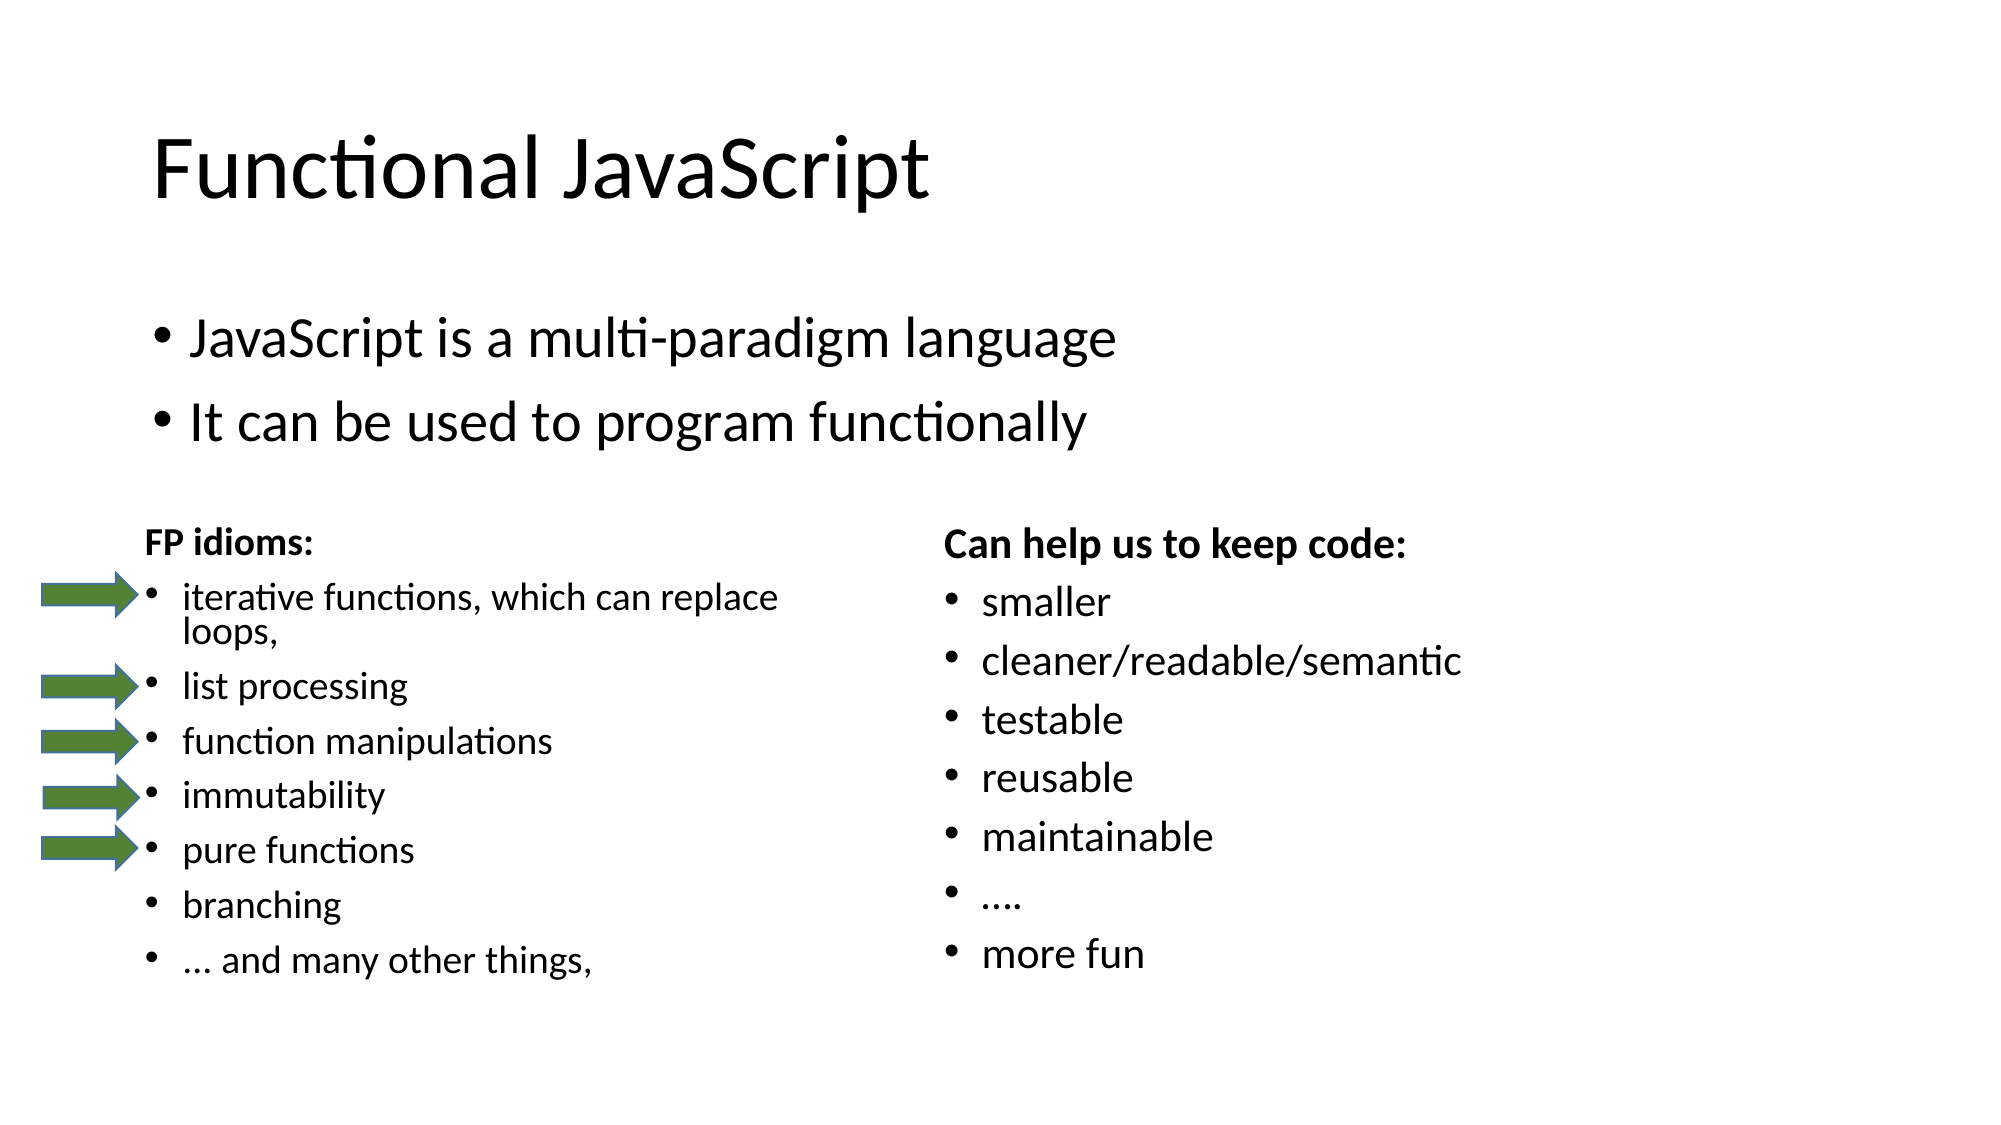

# Functional JavaScript
JavaScript is a multi-paradigm language
It can be used to program functionally
FP idioms:
iterative functions, which can replace loops,
list processing
function manipulations
immutability
pure functions
branching
... and many other things,
Can help us to keep code:
smaller
cleaner/readable/semantic
testable
reusable
maintainable
….
more fun